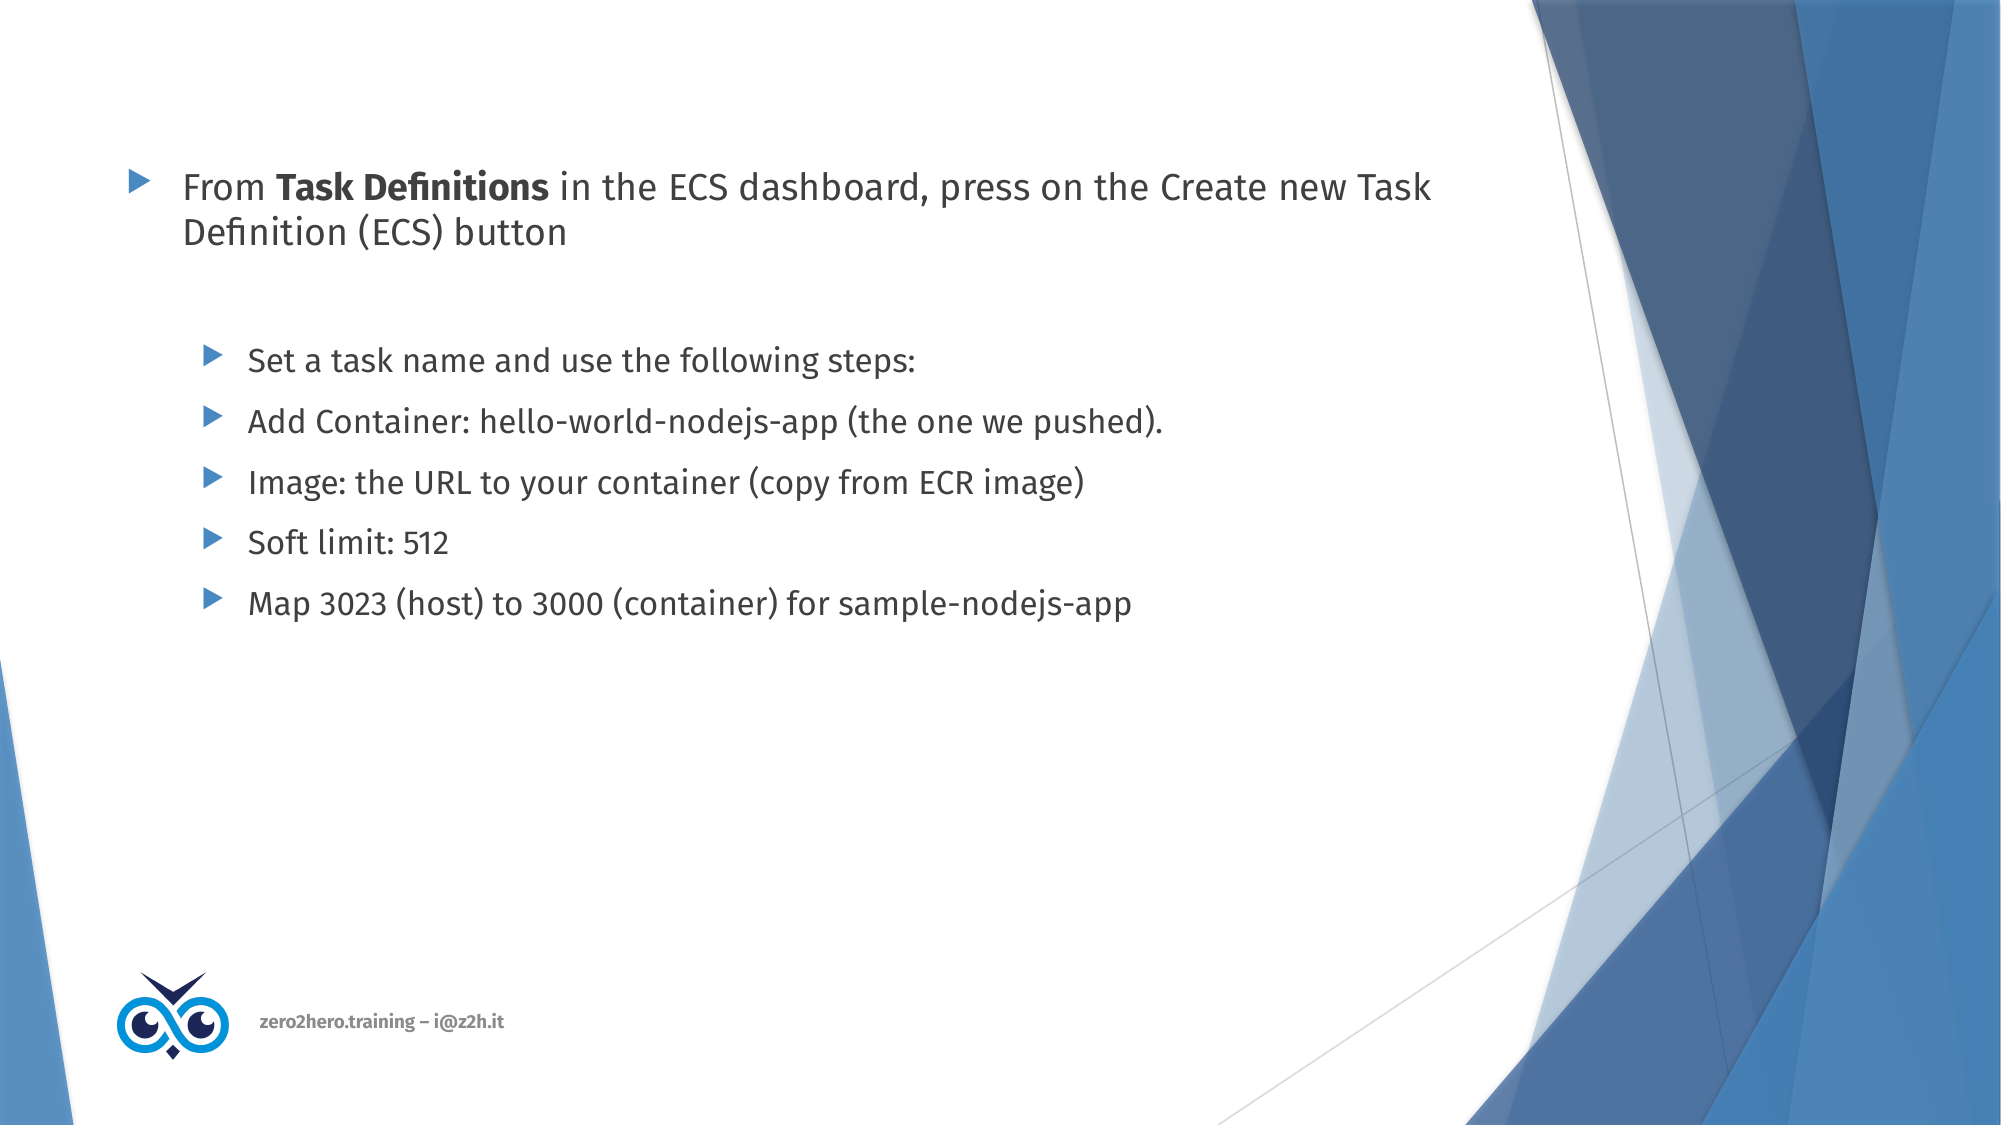

From Task Definitions in the ECS dashboard, press on the Create new Task Definition (ECS) button

Set a task name and use the following steps:
Add Container: hello-world-nodejs-app (the one we pushed).
Image: the URL to your container (copy from ECR image)
Soft limit: 512
Map 3023 (host) to 3000 (container) for sample-nodejs-app
zero2hero.training – i@z2h.it